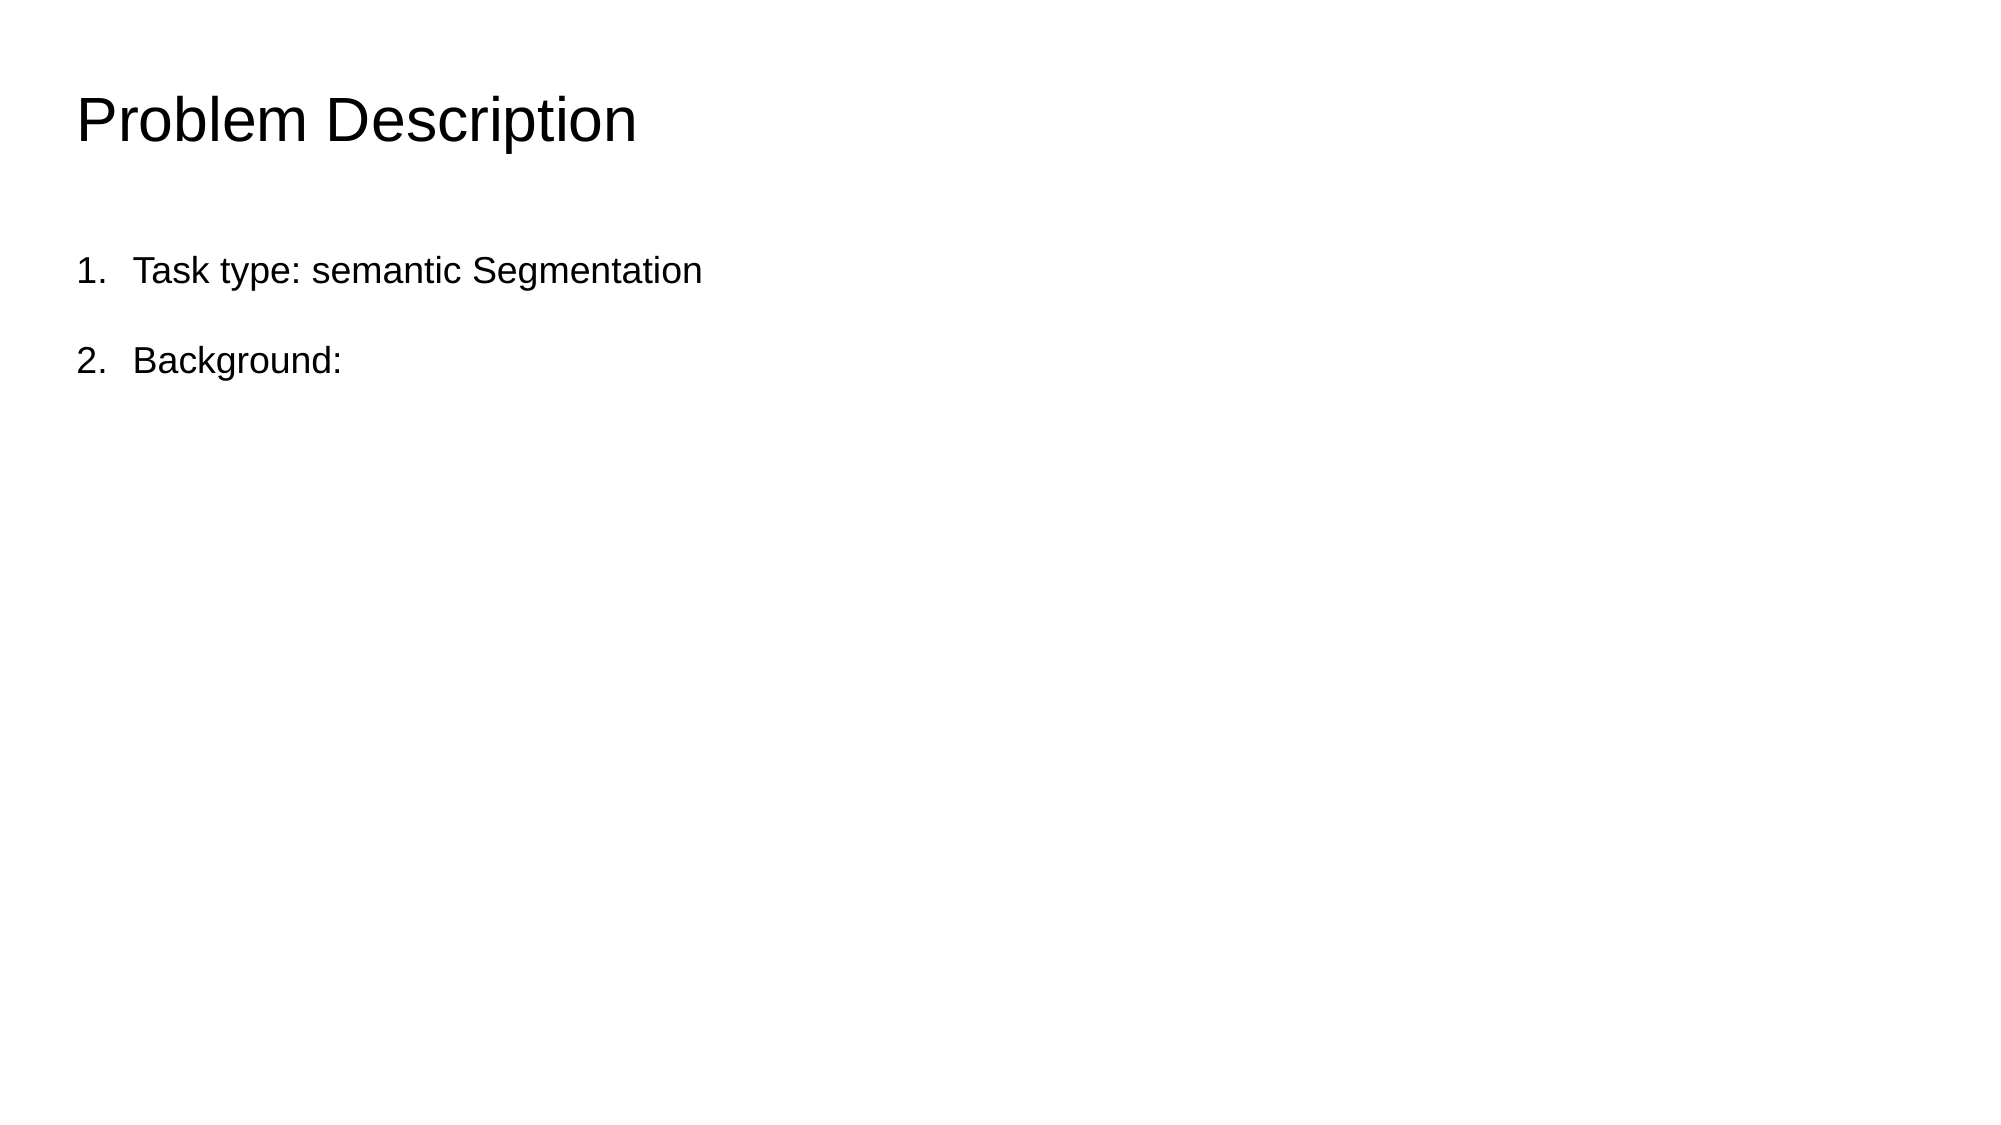

Problem Description
Task type: semantic Segmentation

Background: